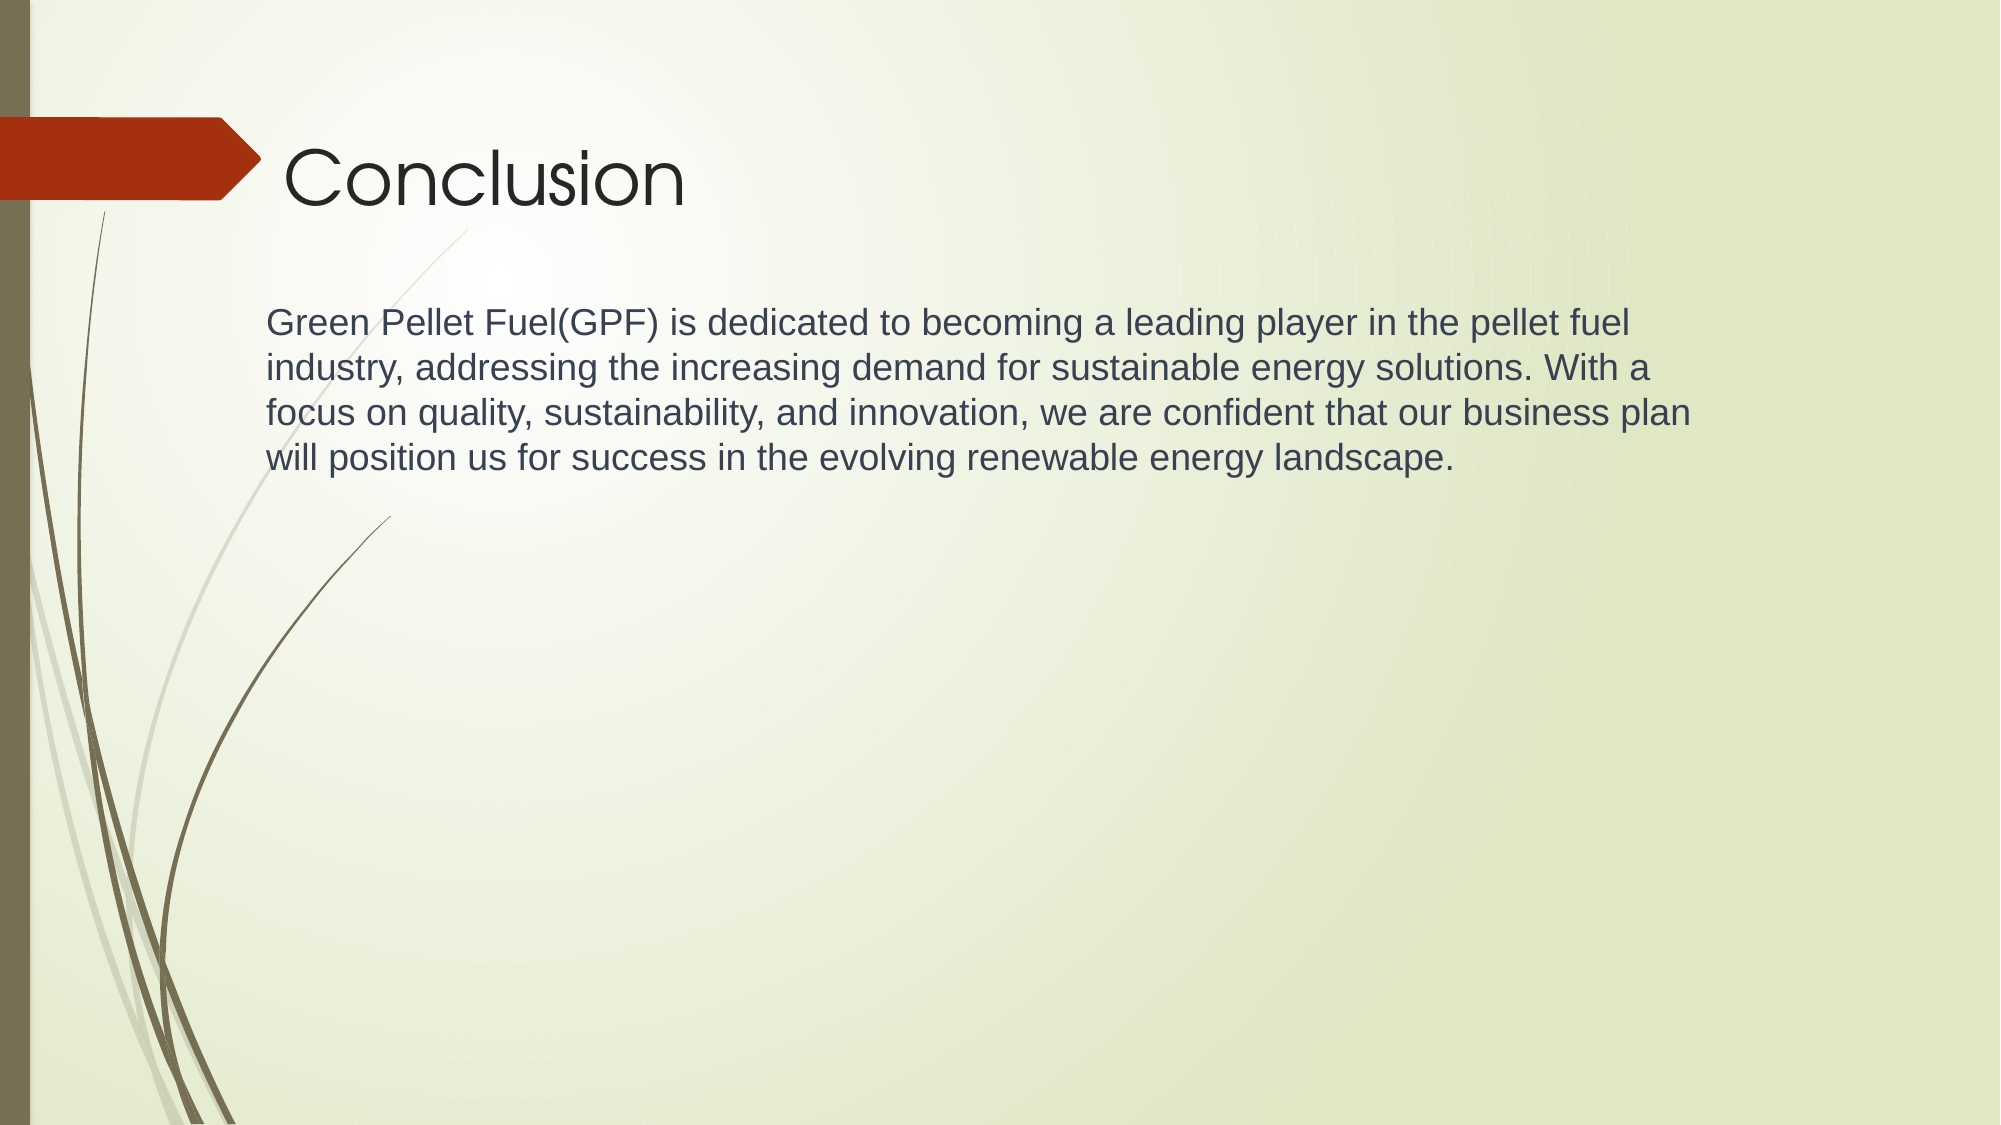

# Conclusion
Green Pellet Fuel(GPF) is dedicated to becoming a leading player in the pellet fuel industry, addressing the increasing demand for sustainable energy solutions. With a focus on quality, sustainability, and innovation, we are confident that our business plan will position us for success in the evolving renewable energy landscape.